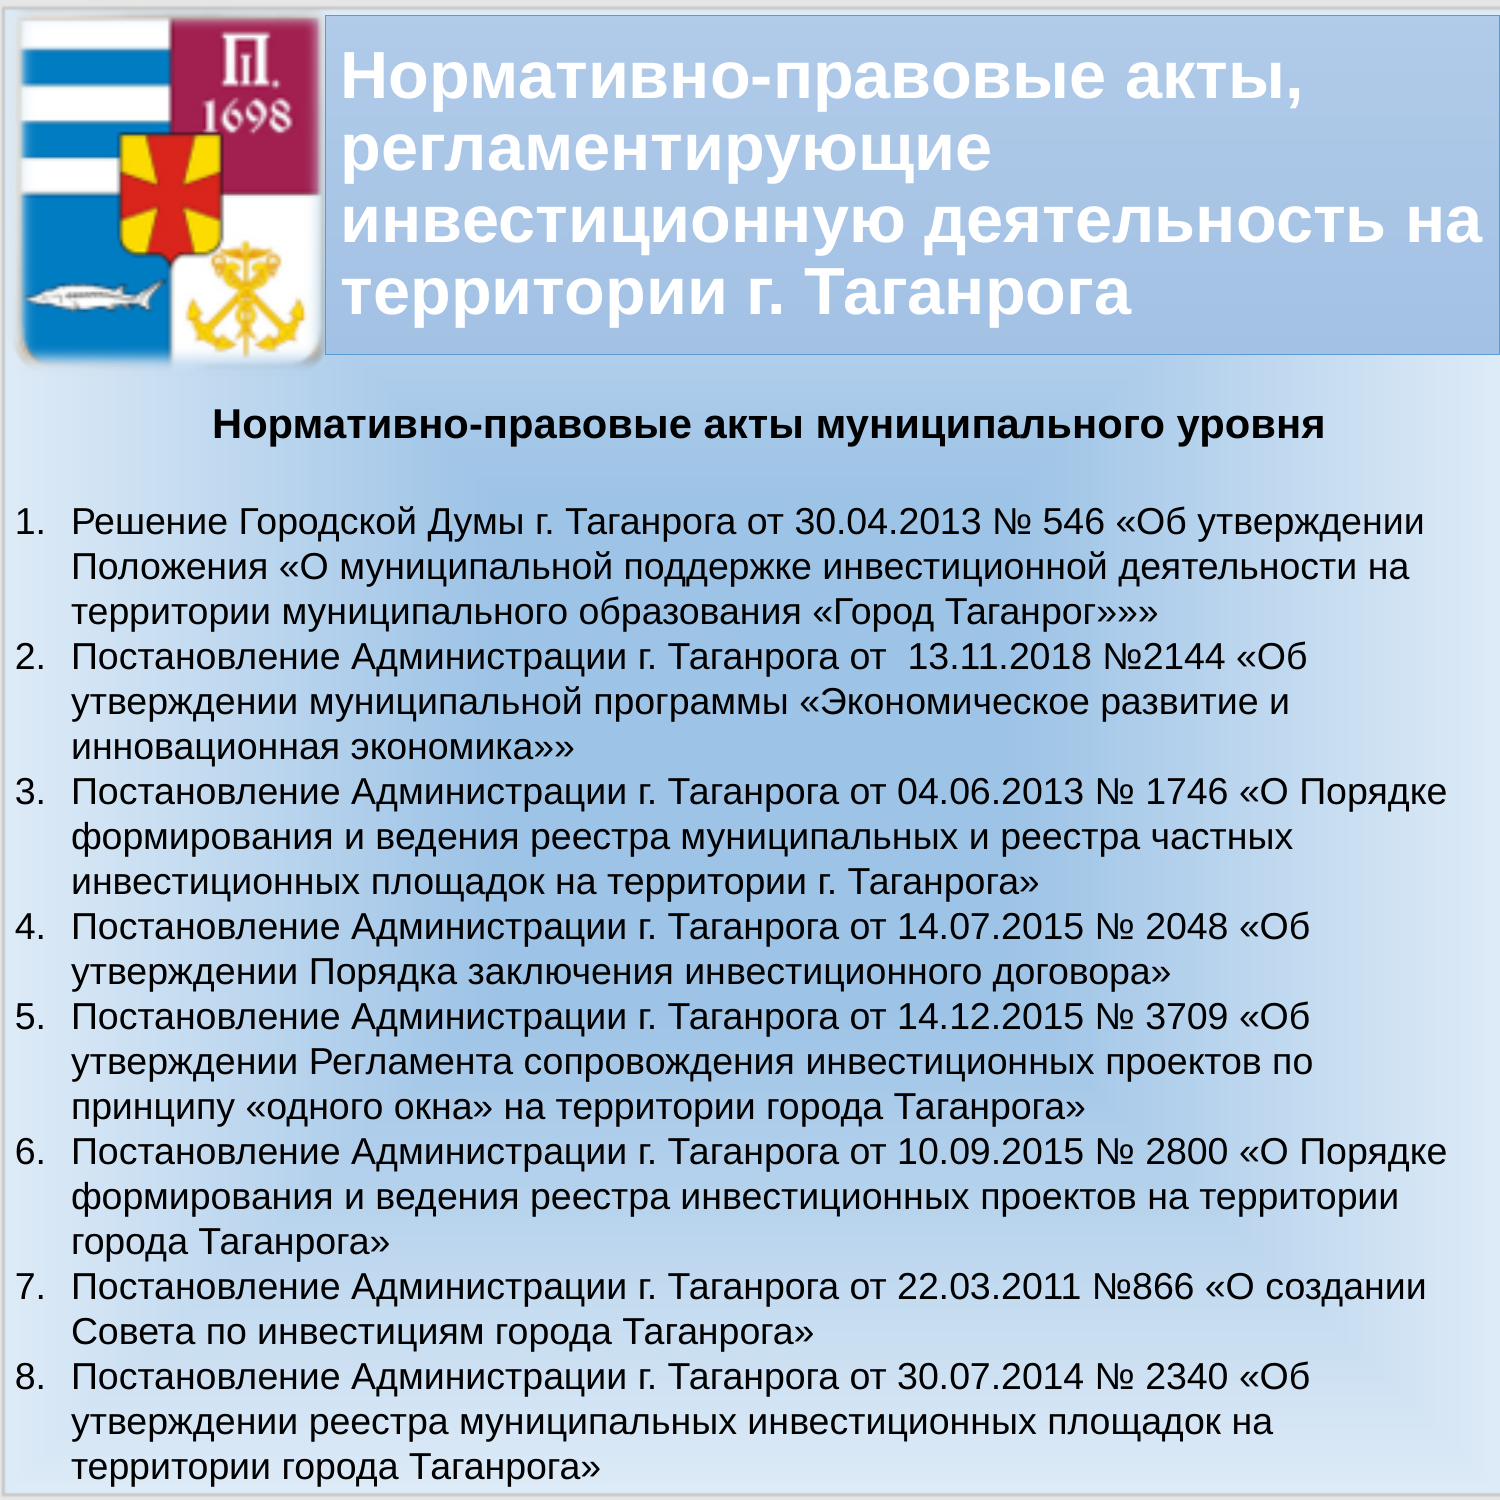

Нормативно-правовые акты, регламентирующие инвестиционную деятельность на территории г. Таганрога
Нормативно-правовые акты муниципального уровня
Решение Городской Думы г. Таганрога от 30.04.2013 № 546 «Об утверждении Положения «О муниципальной поддержке инвестиционной деятельности на территории муниципального образования «Город Таганрог»»»
Постановление Администрации г. Таганрога от  13.11.2018 №2144 «Об утверждении муниципальной программы «Экономическое развитие и инновационная экономика»»
Постановление Администрации г. Таганрога от 04.06.2013 № 1746 «О Порядке формирования и ведения реестра муниципальных и реестра частных инвестиционных площадок на территории г. Таганрога»
Постановление Администрации г. Таганрога от 14.07.2015 № 2048 «Об утверждении Порядка заключения инвестиционного договора»
Постановление Администрации г. Таганрога от 14.12.2015 № 3709 «Об утверждении Регламента сопровождения инвестиционных проектов по принципу «одного окна» на территории города Таганрога»
Постановление Администрации г. Таганрога от 10.09.2015 № 2800 «О Порядке формирования и ведения реестра инвестиционных проектов на территории города Таганрога»
Постановление Администрации г. Таганрога от 22.03.2011 №866 «О создании Совета по инвестициям города Таганрога»
Постановление Администрации г. Таганрога от 30.07.2014 № 2340 «Об утверждении реестра муниципальных инвестиционных площадок на территории города Таганрога»